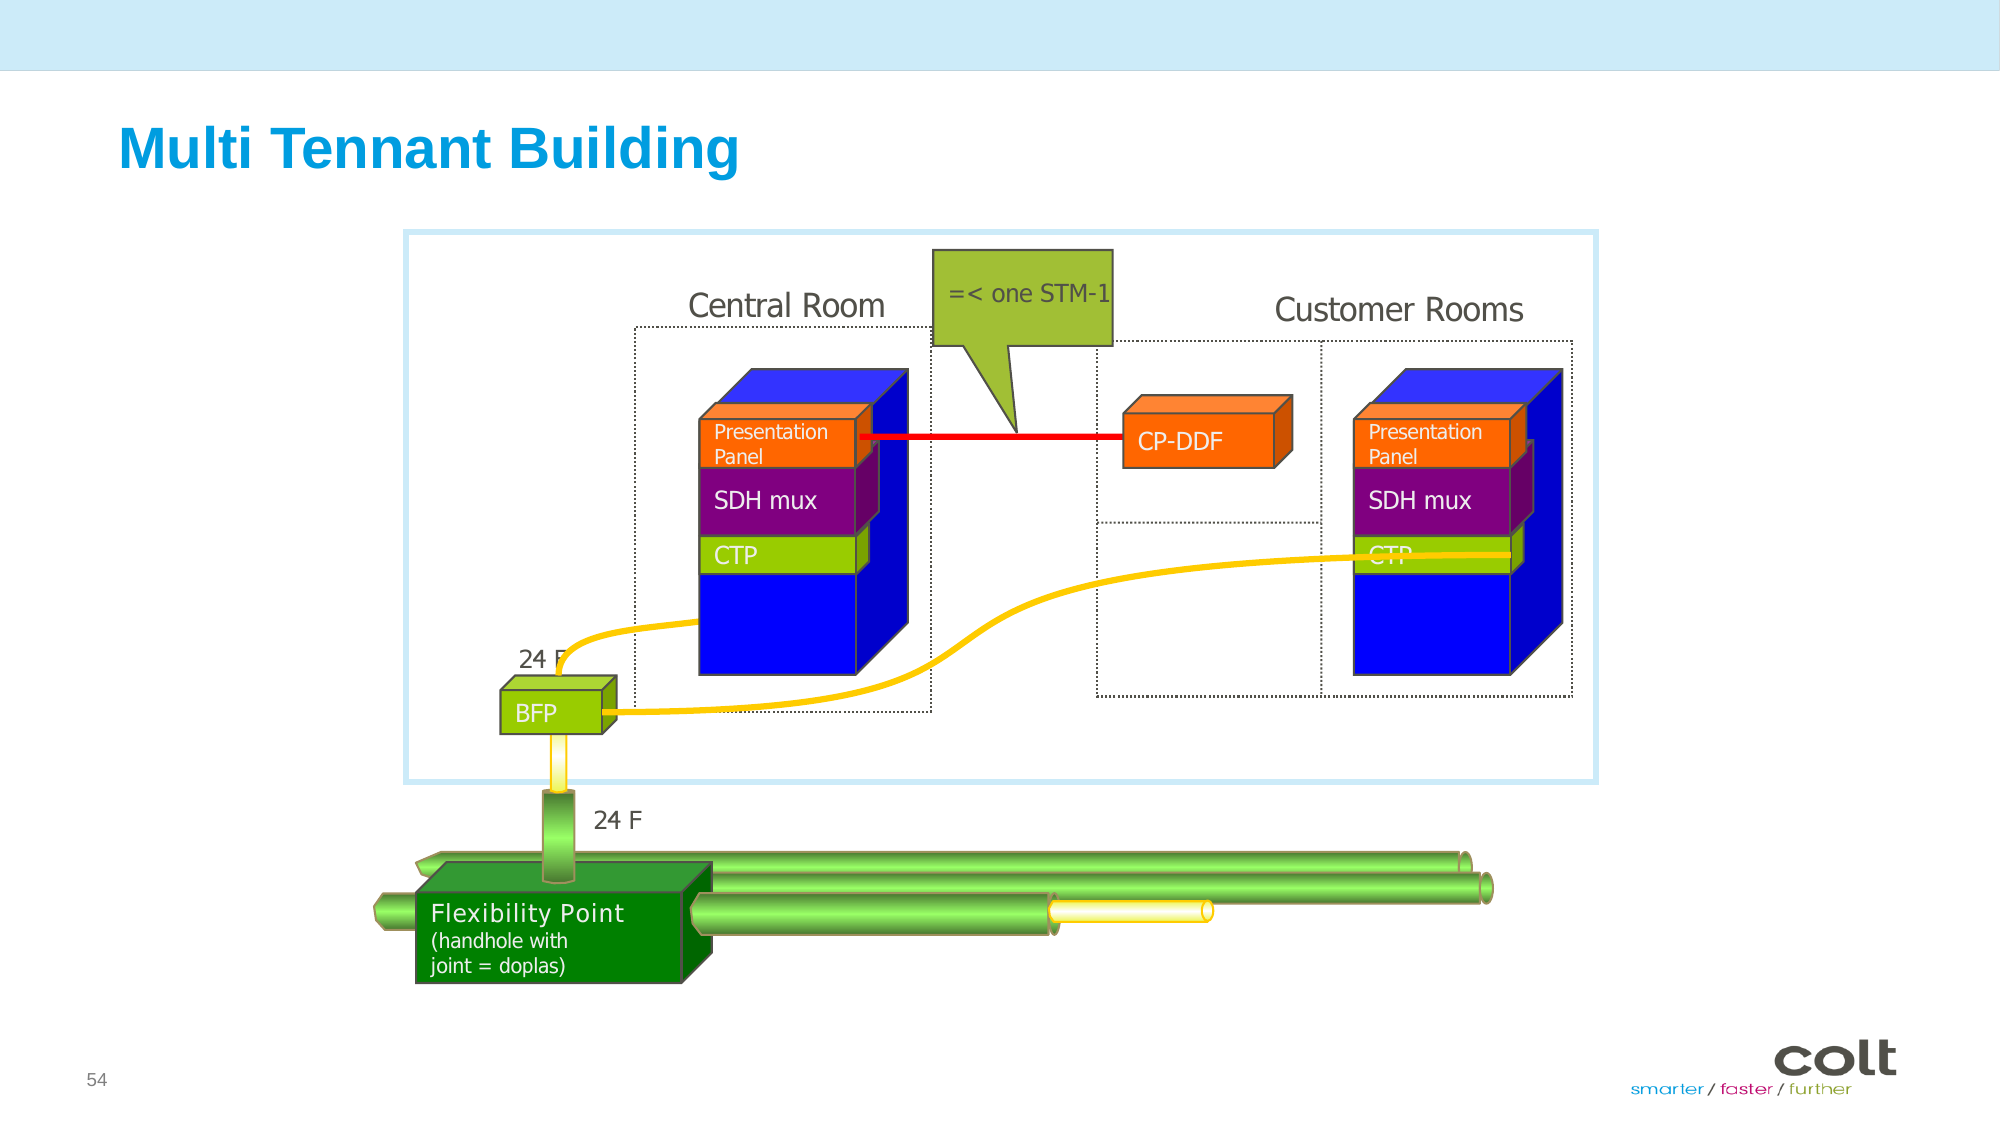

# Multi Tennant Building

=< one STM-1

Central Room
Customer Rooms

SDH mux
Presentation
Panel
SDH mux
CTP

SDH mux
Presentation
Panel
SDH mux
CTP

CP-DDF

24 F
BFP

24 F

Flexibility Point
(handhole with
joint = doplas)